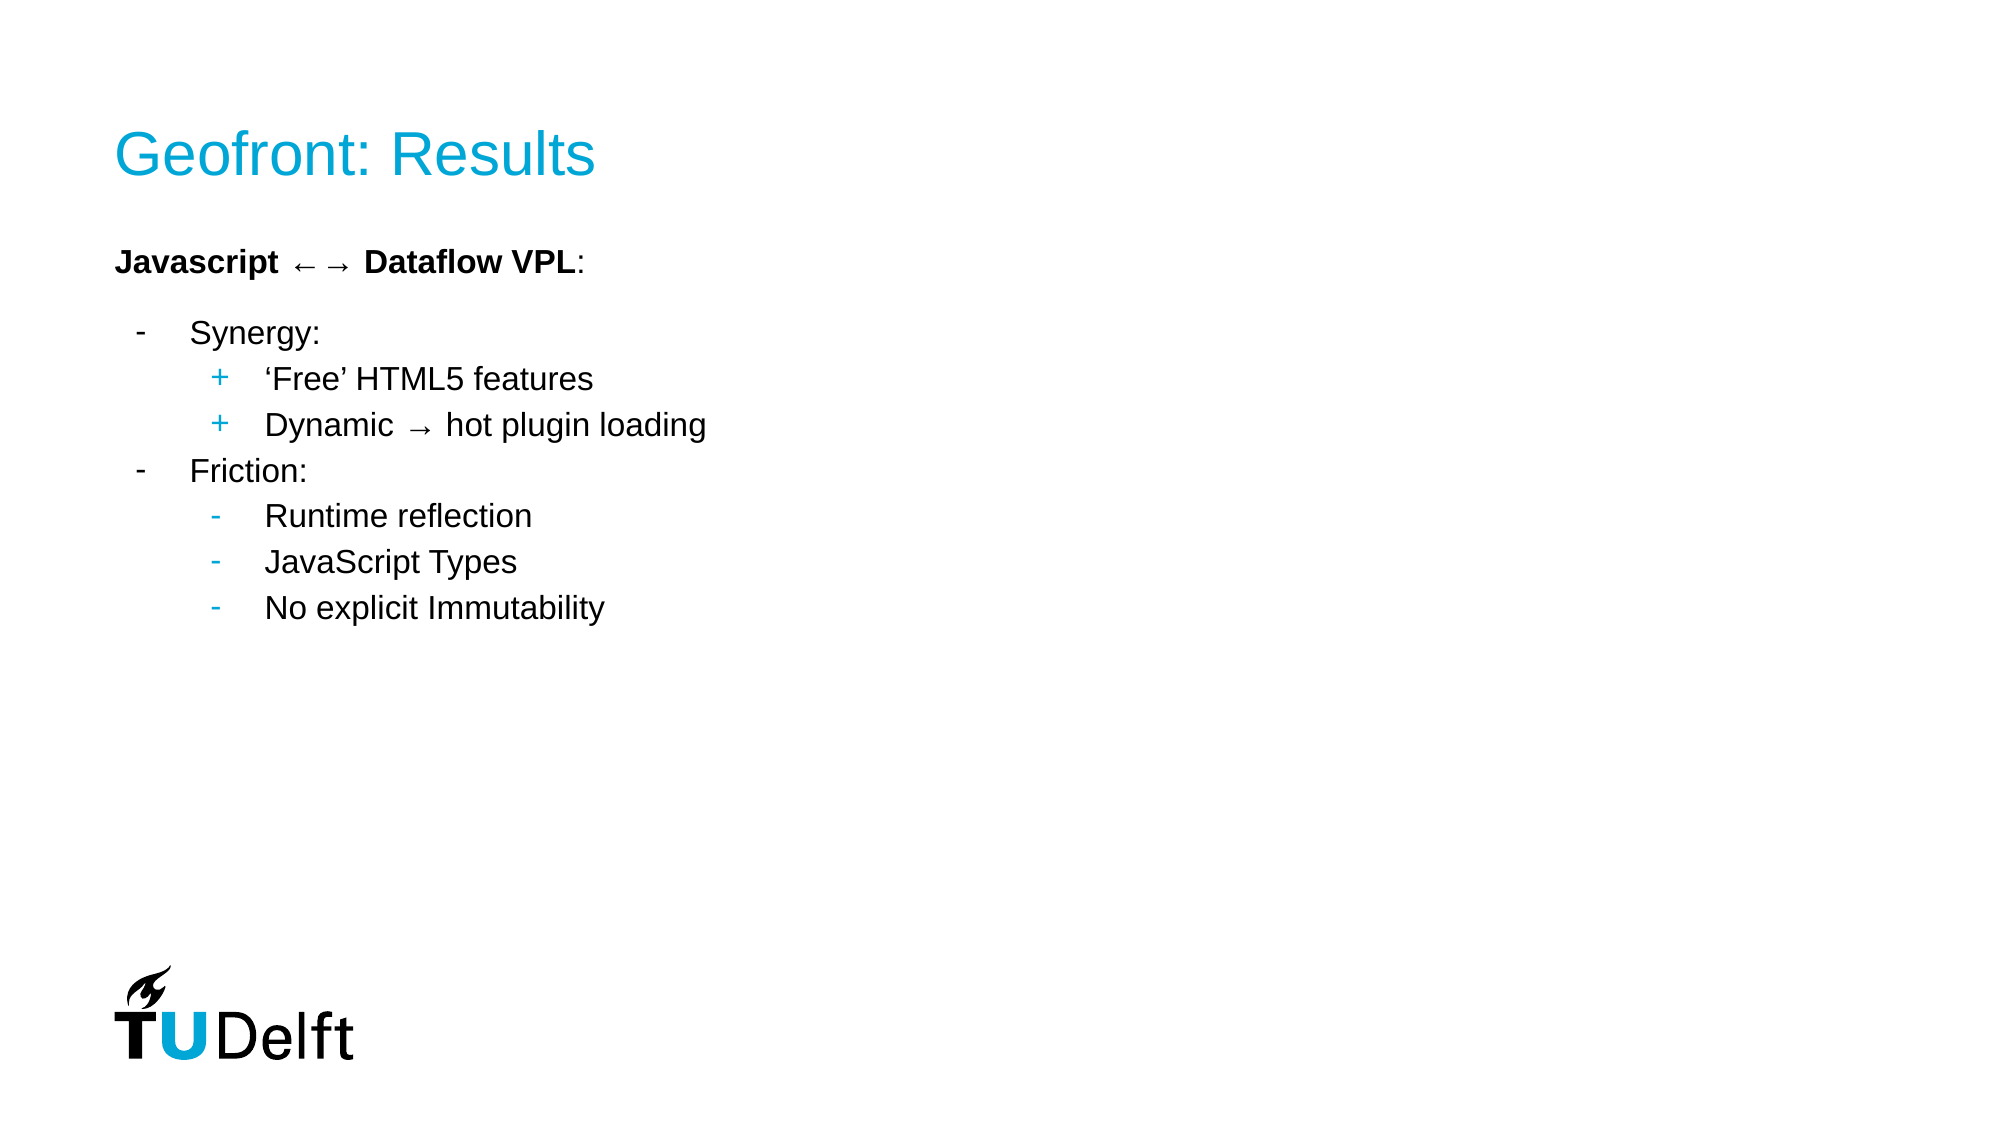

# Geofront: Results

Javascript ←→ Dataflow VPL:
Synergy:
‘Free’ HTML5 features
Dynamic → hot plugin loading
Friction:
Runtime reflection
JavaScript Types
No explicit Immutability